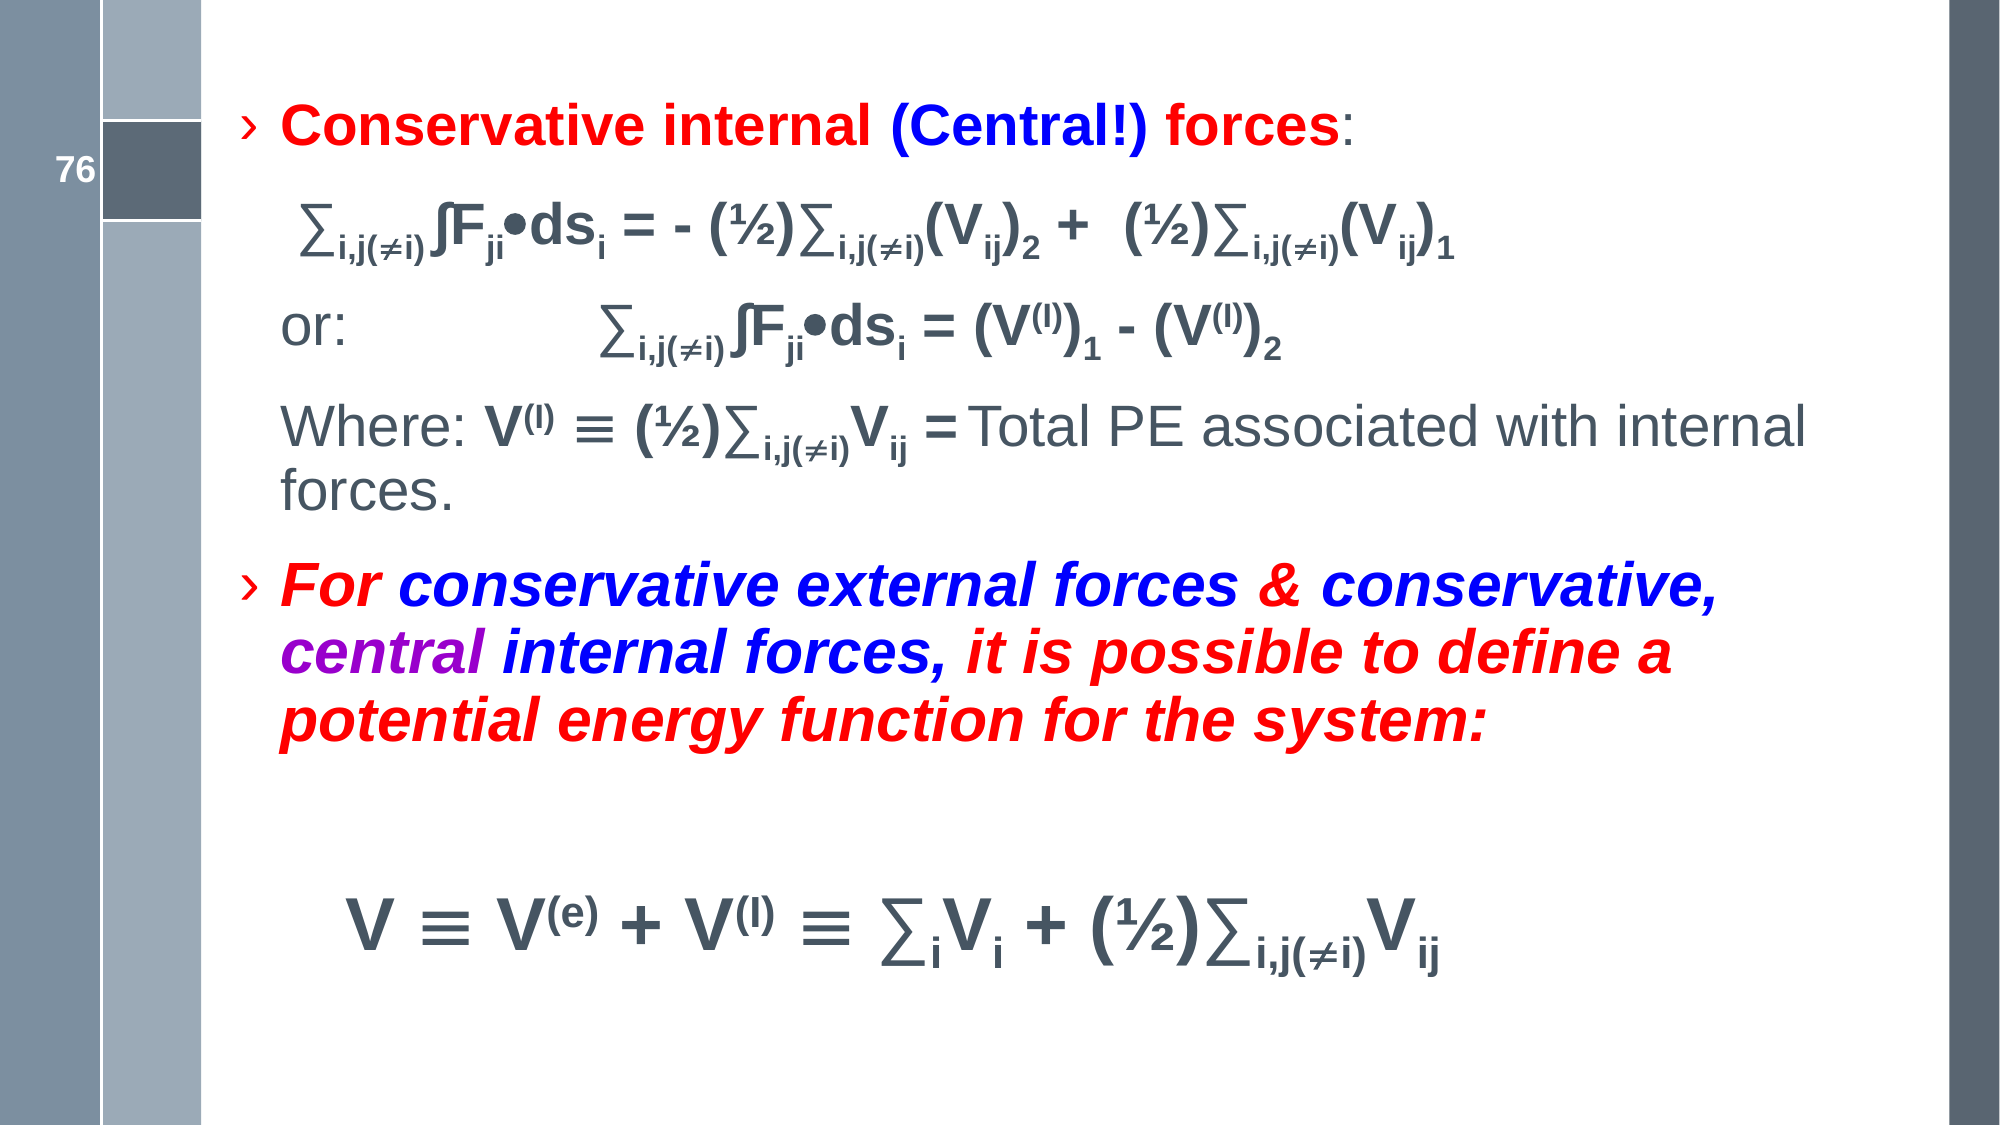

Conservative internal (Central!) forces:
	 ∑i,j(≠i) ∫Fji•dsi = - (½)∑i,j(≠i)(Vij)2 +  (½)∑i,j(≠i)(Vij)1
	or: 		 ∑i,j(≠i) ∫Fji•dsi = (V(I))1 - (V(I))2
	Where: V(I) ≡ (½)∑i,j(≠i)Vij = Total PE associated with internal forces.
For conservative external forces & conservative, central internal forces, it is possible to define a potential energy function for the system:

	    V ≡ V(e) + V(I) ≡ ∑iVi + (½)∑i,j(≠i)Vij